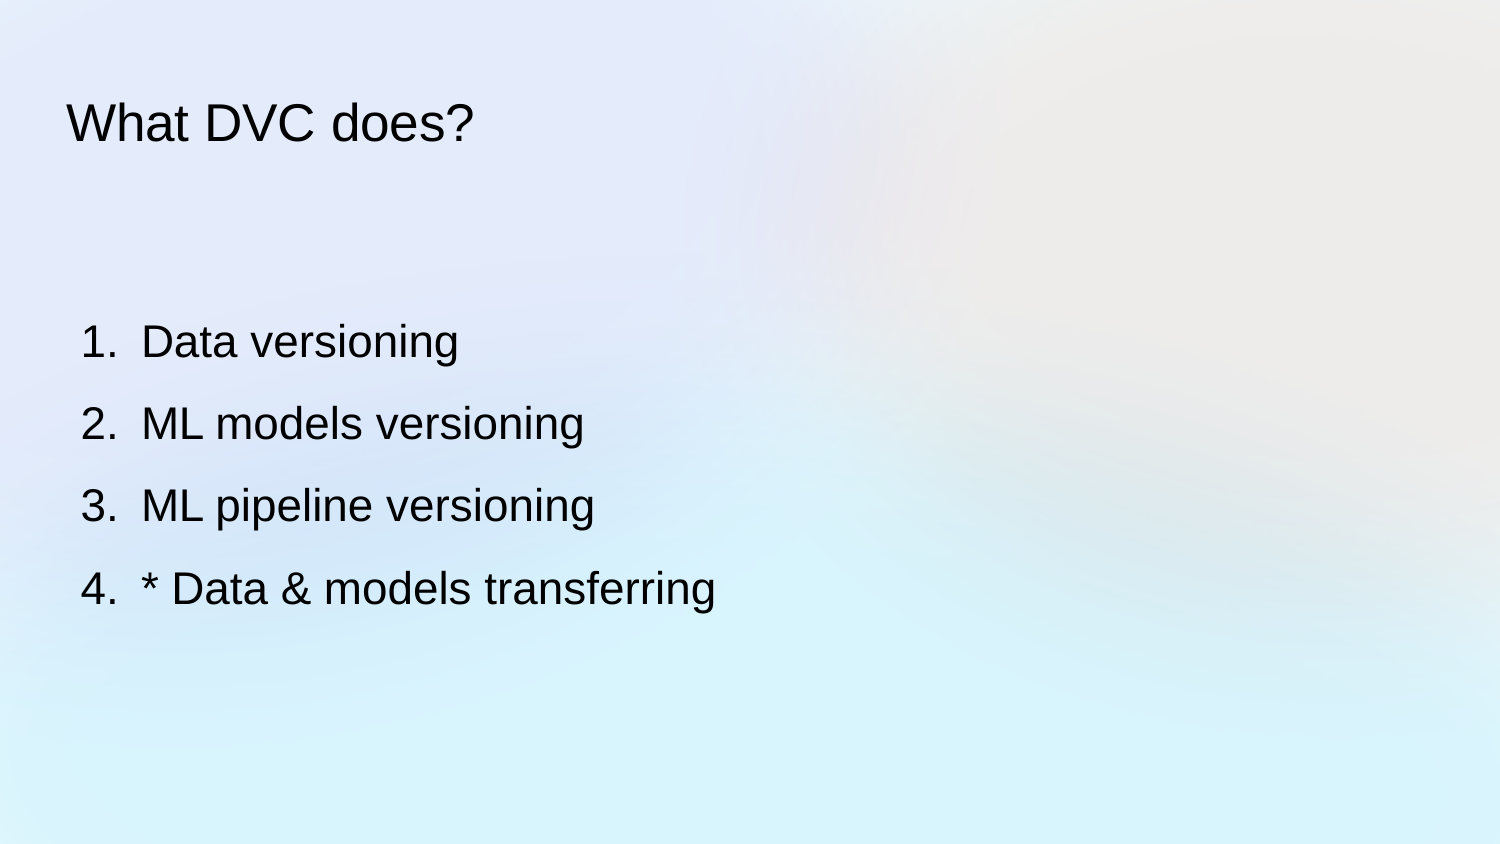

# What DVC does?

Data versioning
ML models versioning
ML pipeline versioning
* Data & models transferring